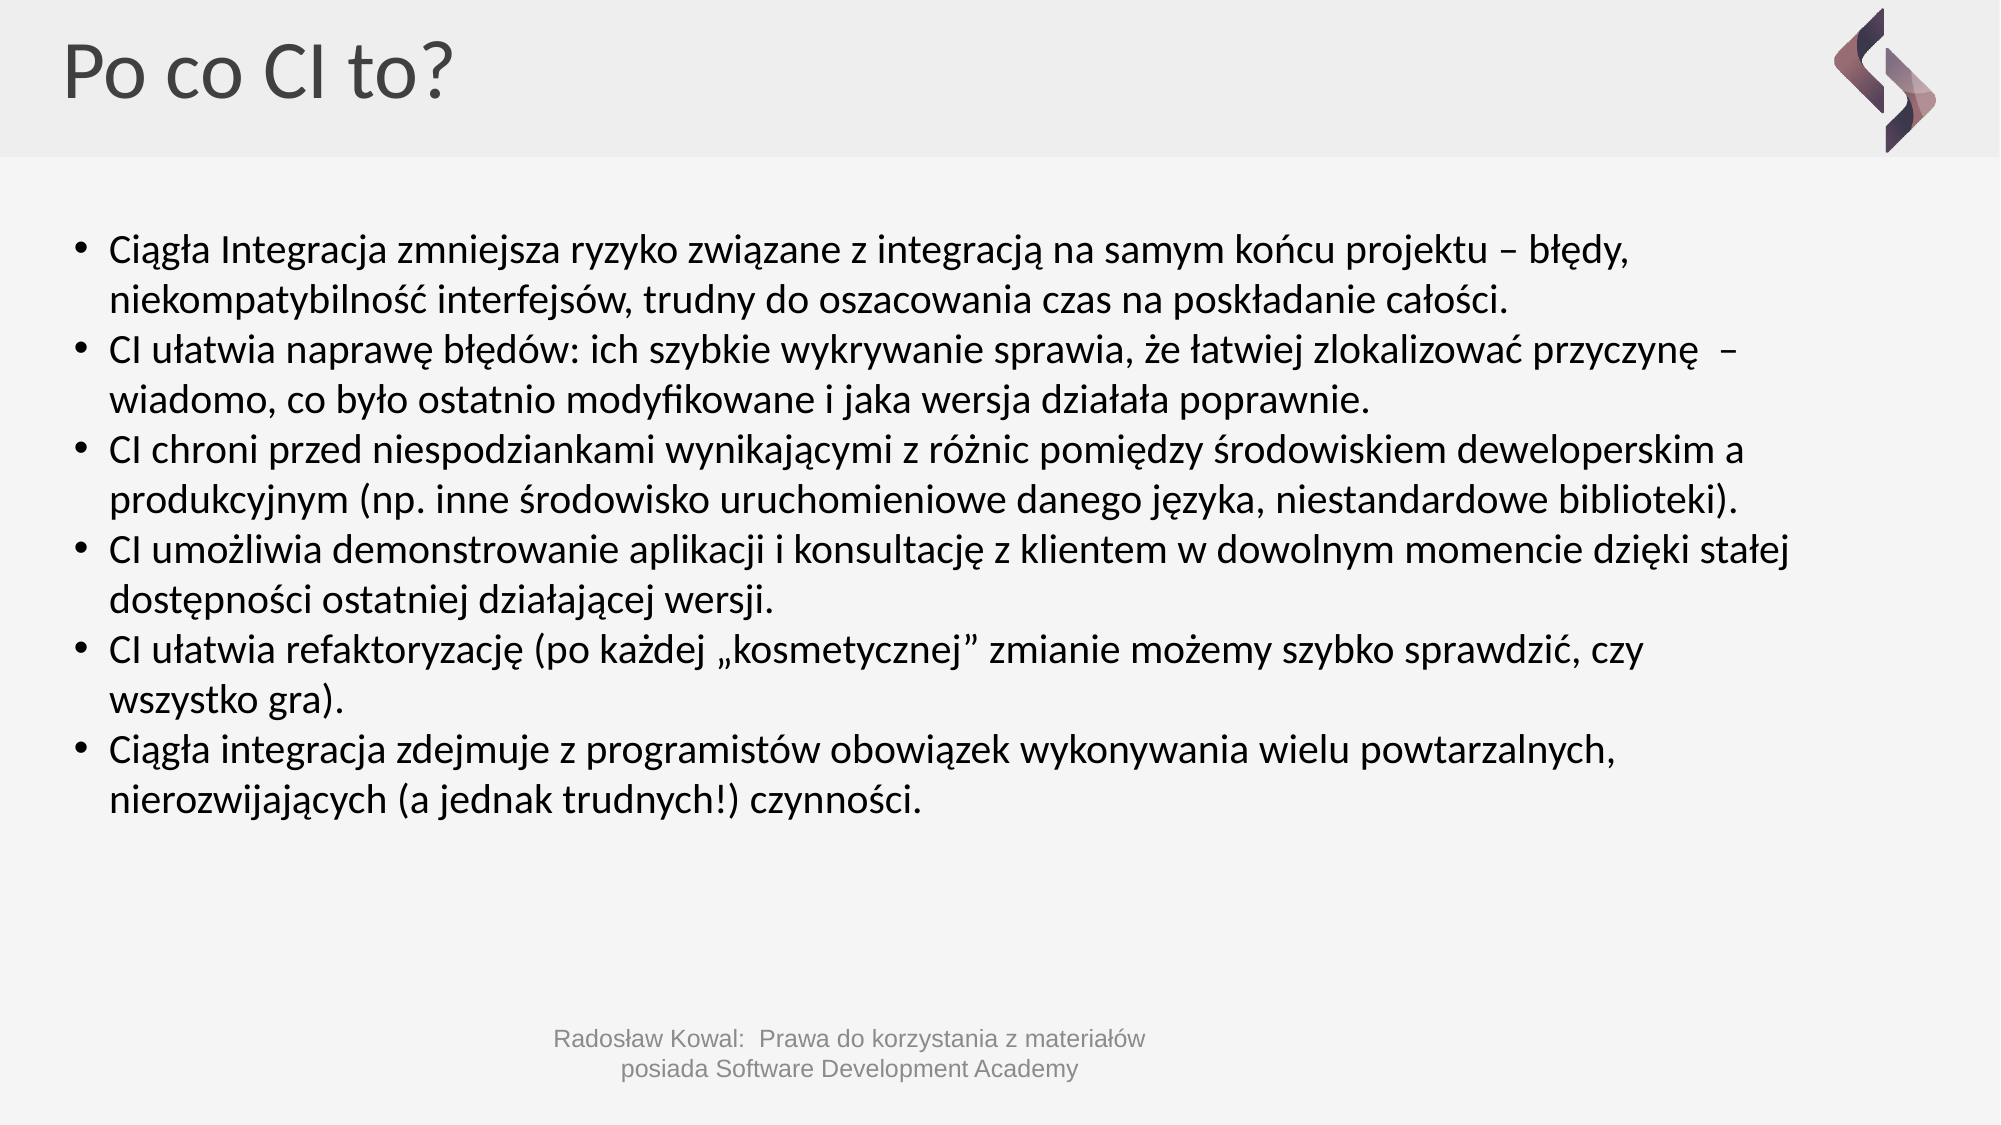

Po co CI to?
Ciągła Integracja zmniejsza ryzyko związane z integracją na samym końcu projektu – błędy, niekompatybilność interfejsów, trudny do oszacowania czas na poskładanie całości.
CI ułatwia naprawę błędów: ich szybkie wykrywanie sprawia, że łatwiej zlokalizować przyczynę  – wiadomo, co było ostatnio modyfikowane i jaka wersja działała poprawnie.
CI chroni przed niespodziankami wynikającymi z różnic pomiędzy środowiskiem deweloperskim a produkcyjnym (np. inne środowisko uruchomieniowe danego języka, niestandardowe biblioteki).
CI umożliwia demonstrowanie aplikacji i konsultację z klientem w dowolnym momencie dzięki stałej dostępności ostatniej działającej wersji.
CI ułatwia refaktoryzację (po każdej „kosmetycznej” zmianie możemy szybko sprawdzić, czy wszystko gra).
Ciągła integracja zdejmuje z programistów obowiązek wykonywania wielu powtarzalnych, nierozwijających (a jednak trudnych!) czynności.
Radosław Kowal:  Prawa do korzystania z materiałów posiada Software Development Academy